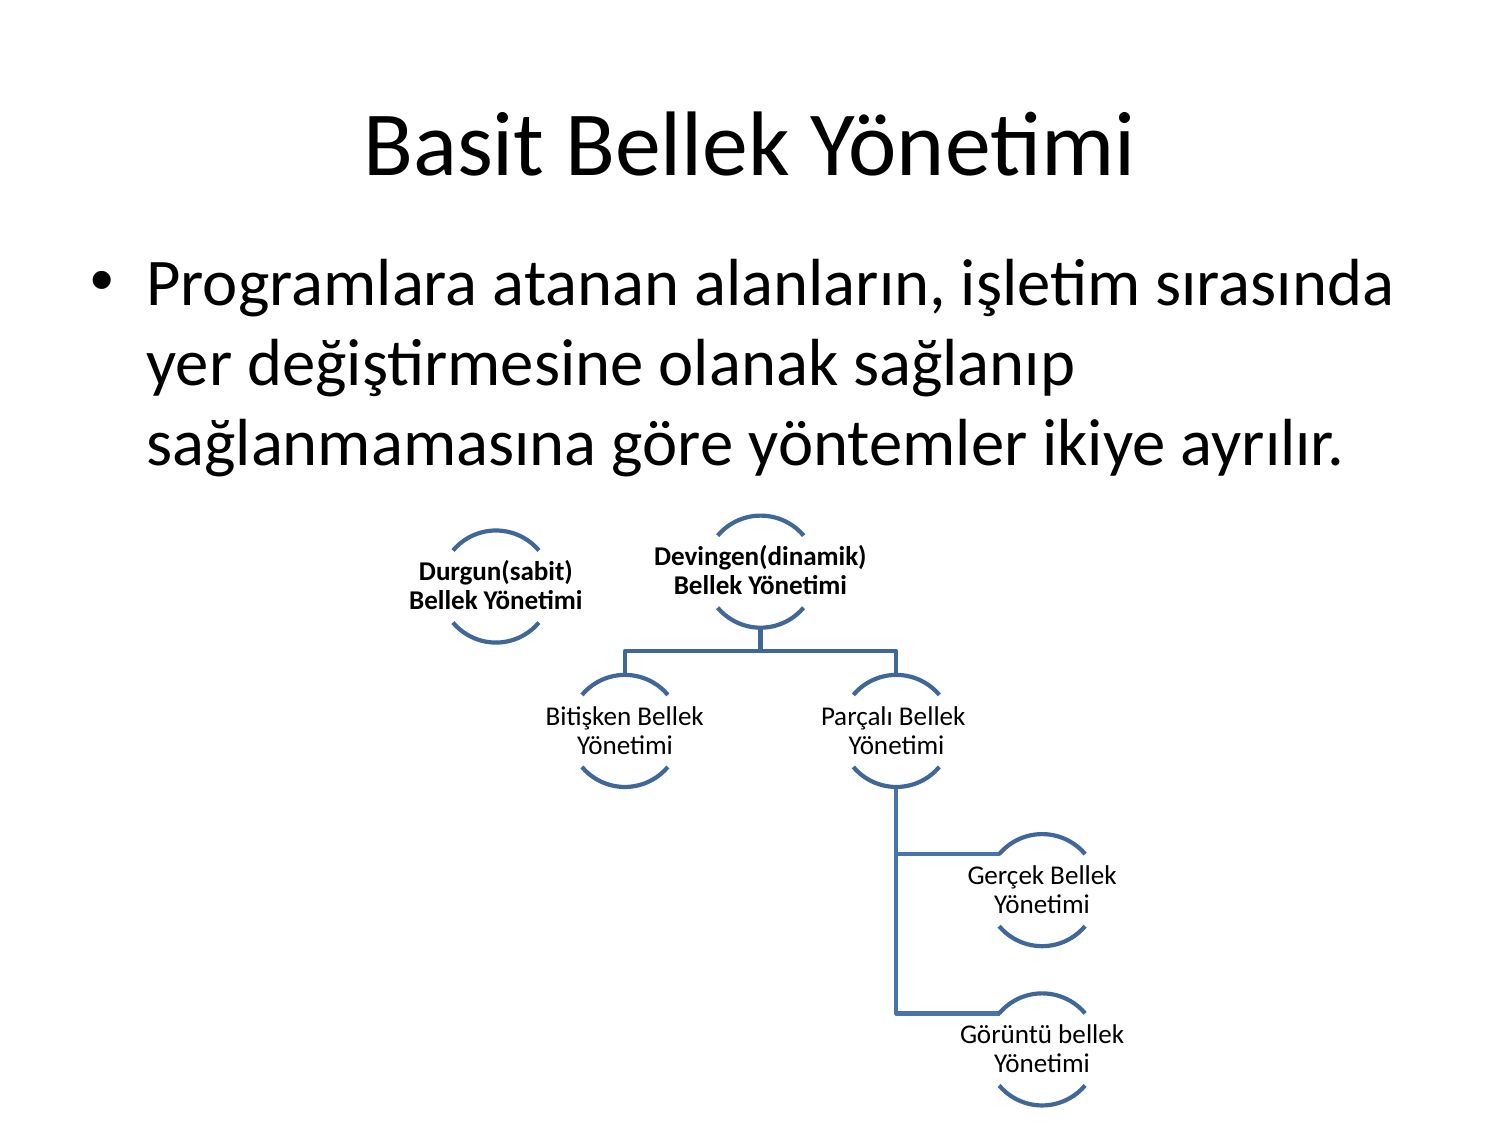

# Basit Bellek Yönetimi
Programlara atanan alanların, işletim sırasında yer değiştirmesine olanak sağlanıp sağlanmamasına göre yöntemler ikiye ayrılır.
Durgun(sabit) Bellek Yönetimi
Devingen(dinamik) Bellek Yönetimi
Bitişken Bellek Yönetimi
Parçalı Bellek  Yönetimi
Gerçek Bellek Yönetimi
Görüntü bellek Yönetimi